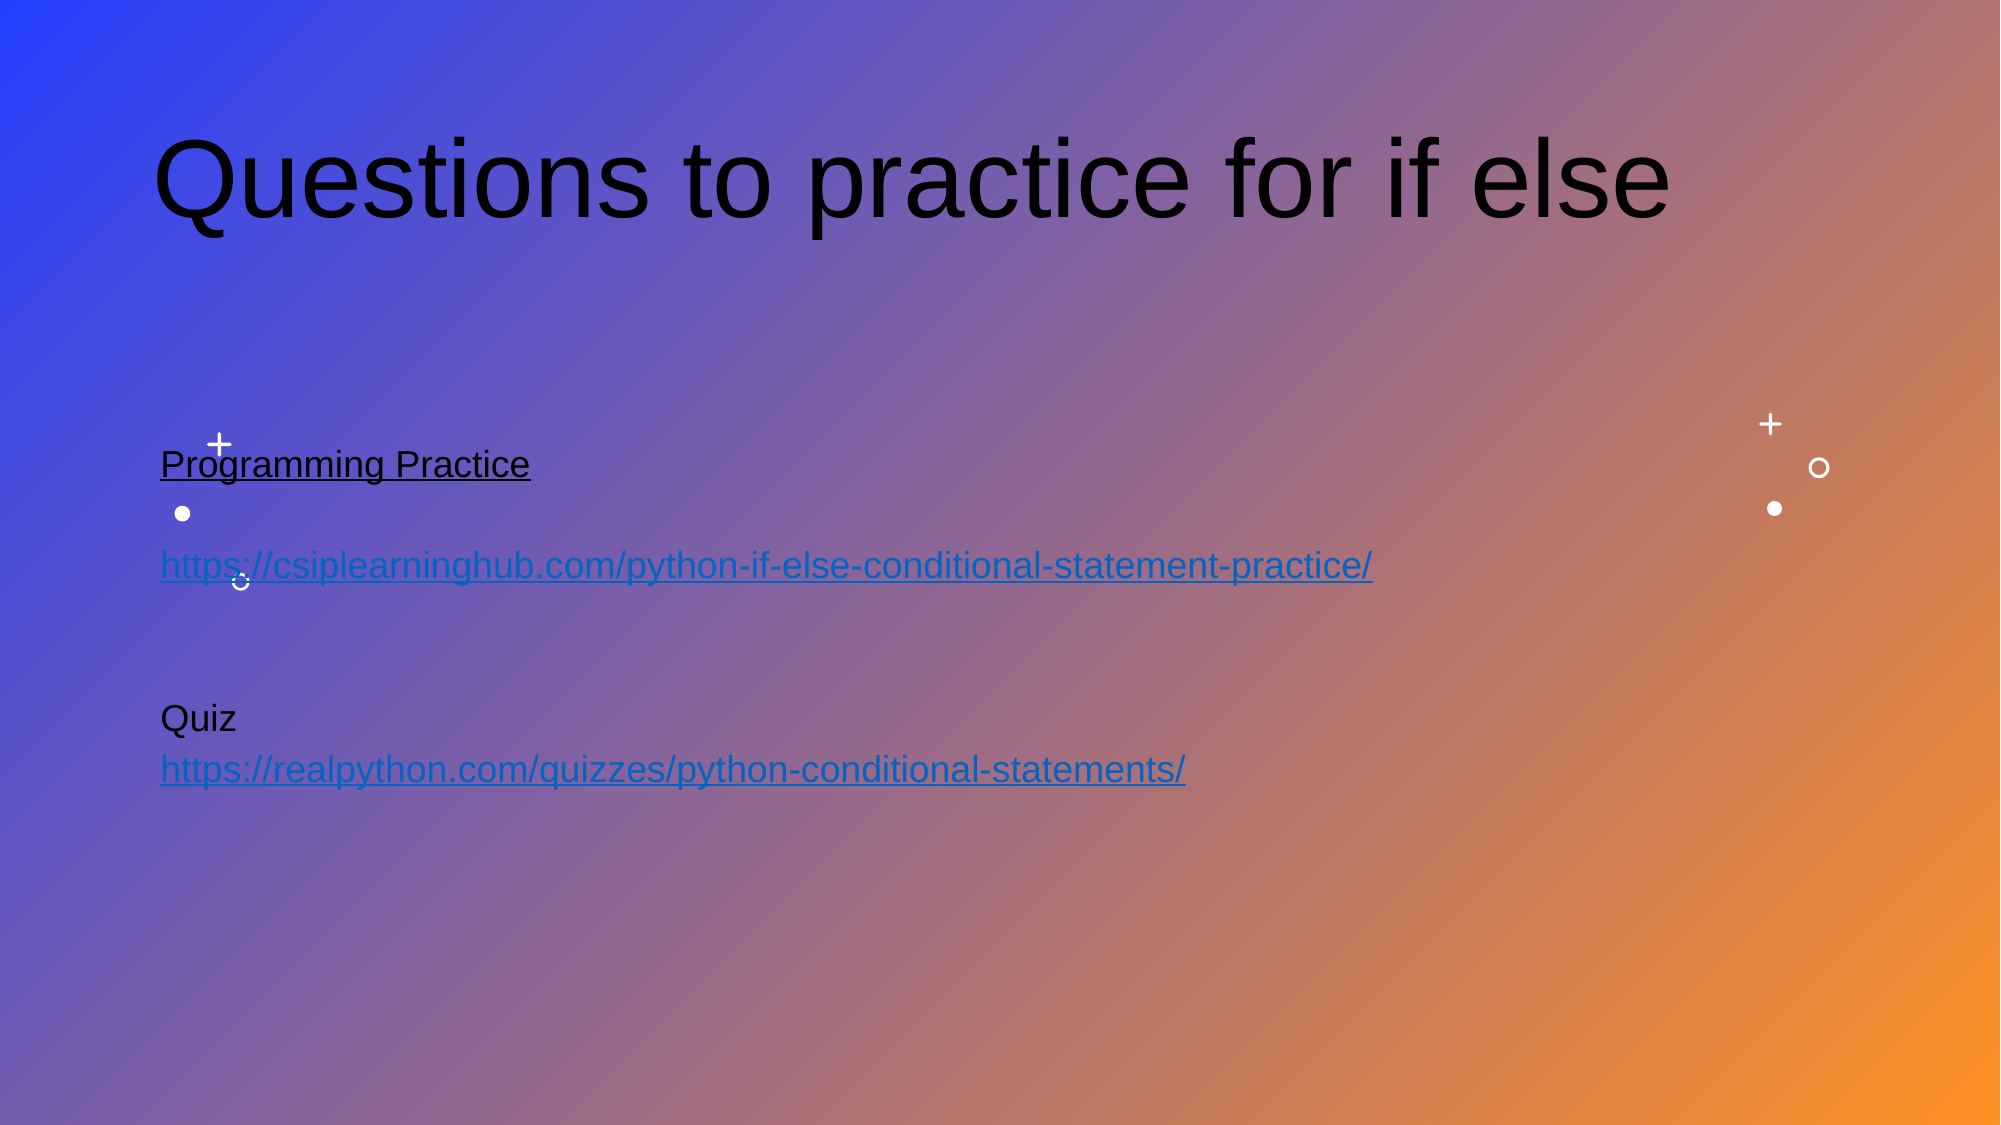

# Questions to practice for if else
Programming Practice

https://csiplearninghub.com/python-if-else-conditional-statement-practice/

Quiz
https://realpython.com/quizzes/python-conditional-statements/